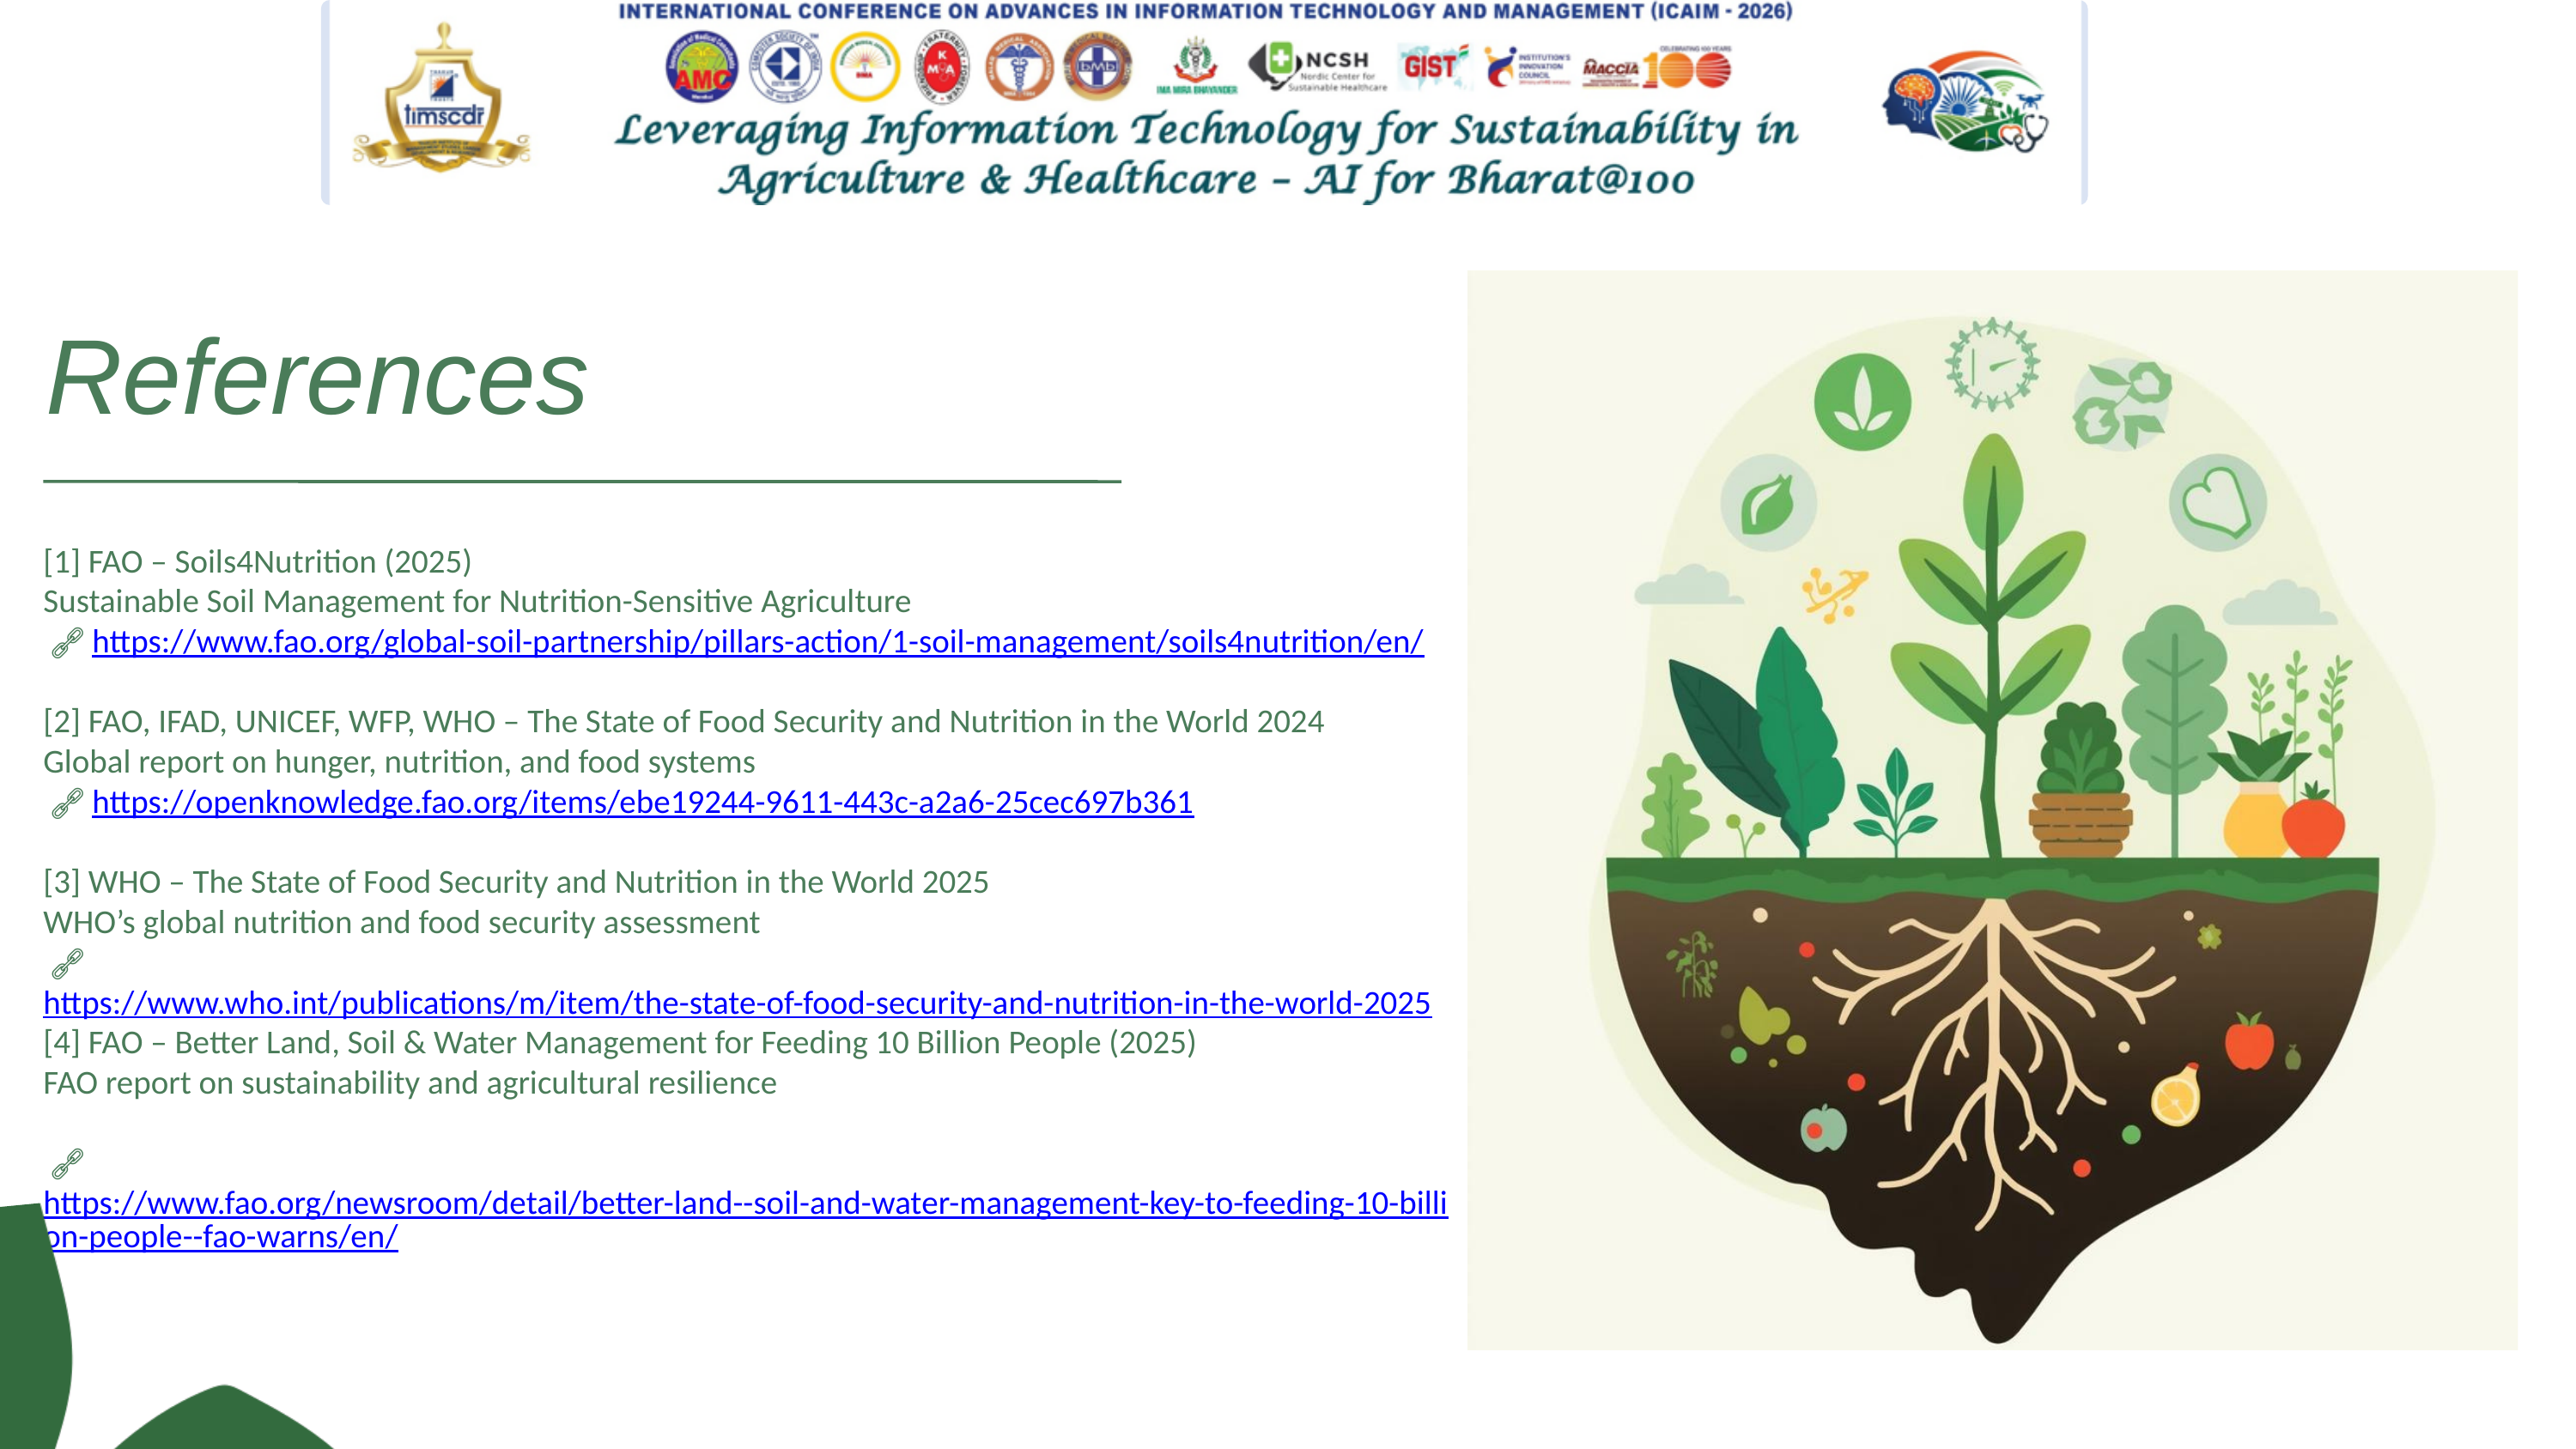

References

[1] FAO – Soils4Nutrition (2025)
Sustainable Soil Management for Nutrition-Sensitive Agriculture
 🔗 https://www.fao.org/global-soil-partnership/pillars-action/1-soil-management/soils4nutrition/en/

[2] FAO, IFAD, UNICEF, WFP, WHO – The State of Food Security and Nutrition in the World 2024
Global report on hunger, nutrition, and food systems
 🔗 https://openknowledge.fao.org/items/ebe19244-9611-443c-a2a6-25cec697b361

[3] WHO – The State of Food Security and Nutrition in the World 2025
WHO’s global nutrition and food security assessment
 🔗 https://www.who.int/publications/m/item/the-state-of-food-security-and-nutrition-in-the-world-2025
[4] FAO – Better Land, Soil & Water Management for Feeding 10 Billion People (2025)
FAO report on sustainability and agricultural resilience

 🔗 https://www.fao.org/newsroom/detail/better-land--soil-and-water-management-key-to-feeding-10-billion-people--fao-warns/en/